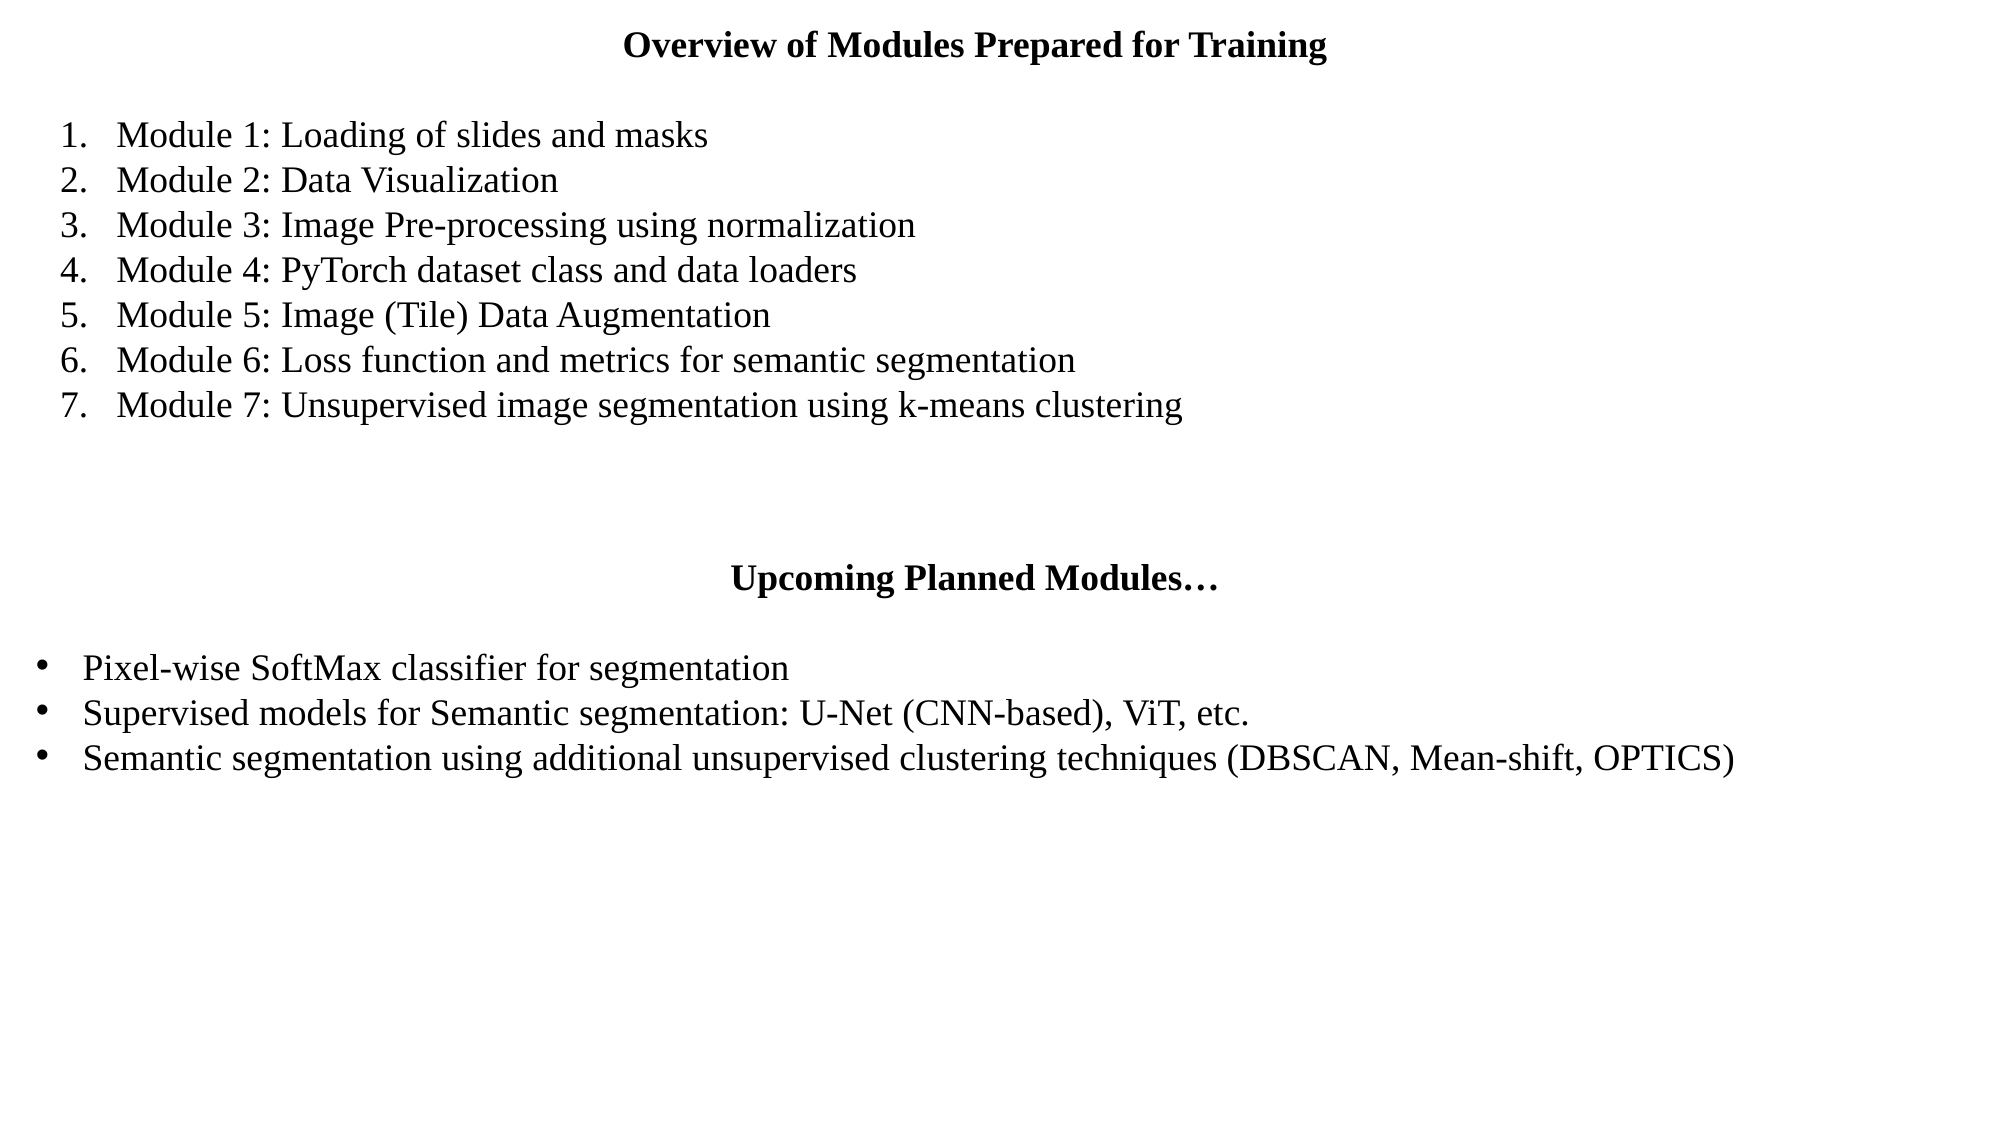

Overview of Modules Prepared for Training

Module 1: Loading of slides and masks
Module 2: Data Visualization
Module 3: Image Pre-processing using normalization
Module 4: PyTorch dataset class and data loaders
Module 5: Image (Tile) Data Augmentation
Module 6: Loss function and metrics for semantic segmentation
Module 7: Unsupervised image segmentation using k-means clustering

Upcoming Planned Modules…

Pixel-wise SoftMax classifier for segmentation
Supervised models for Semantic segmentation: U-Net (CNN-based), ViT, etc.
Semantic segmentation using additional unsupervised clustering techniques (DBSCAN, Mean-shift, OPTICS)